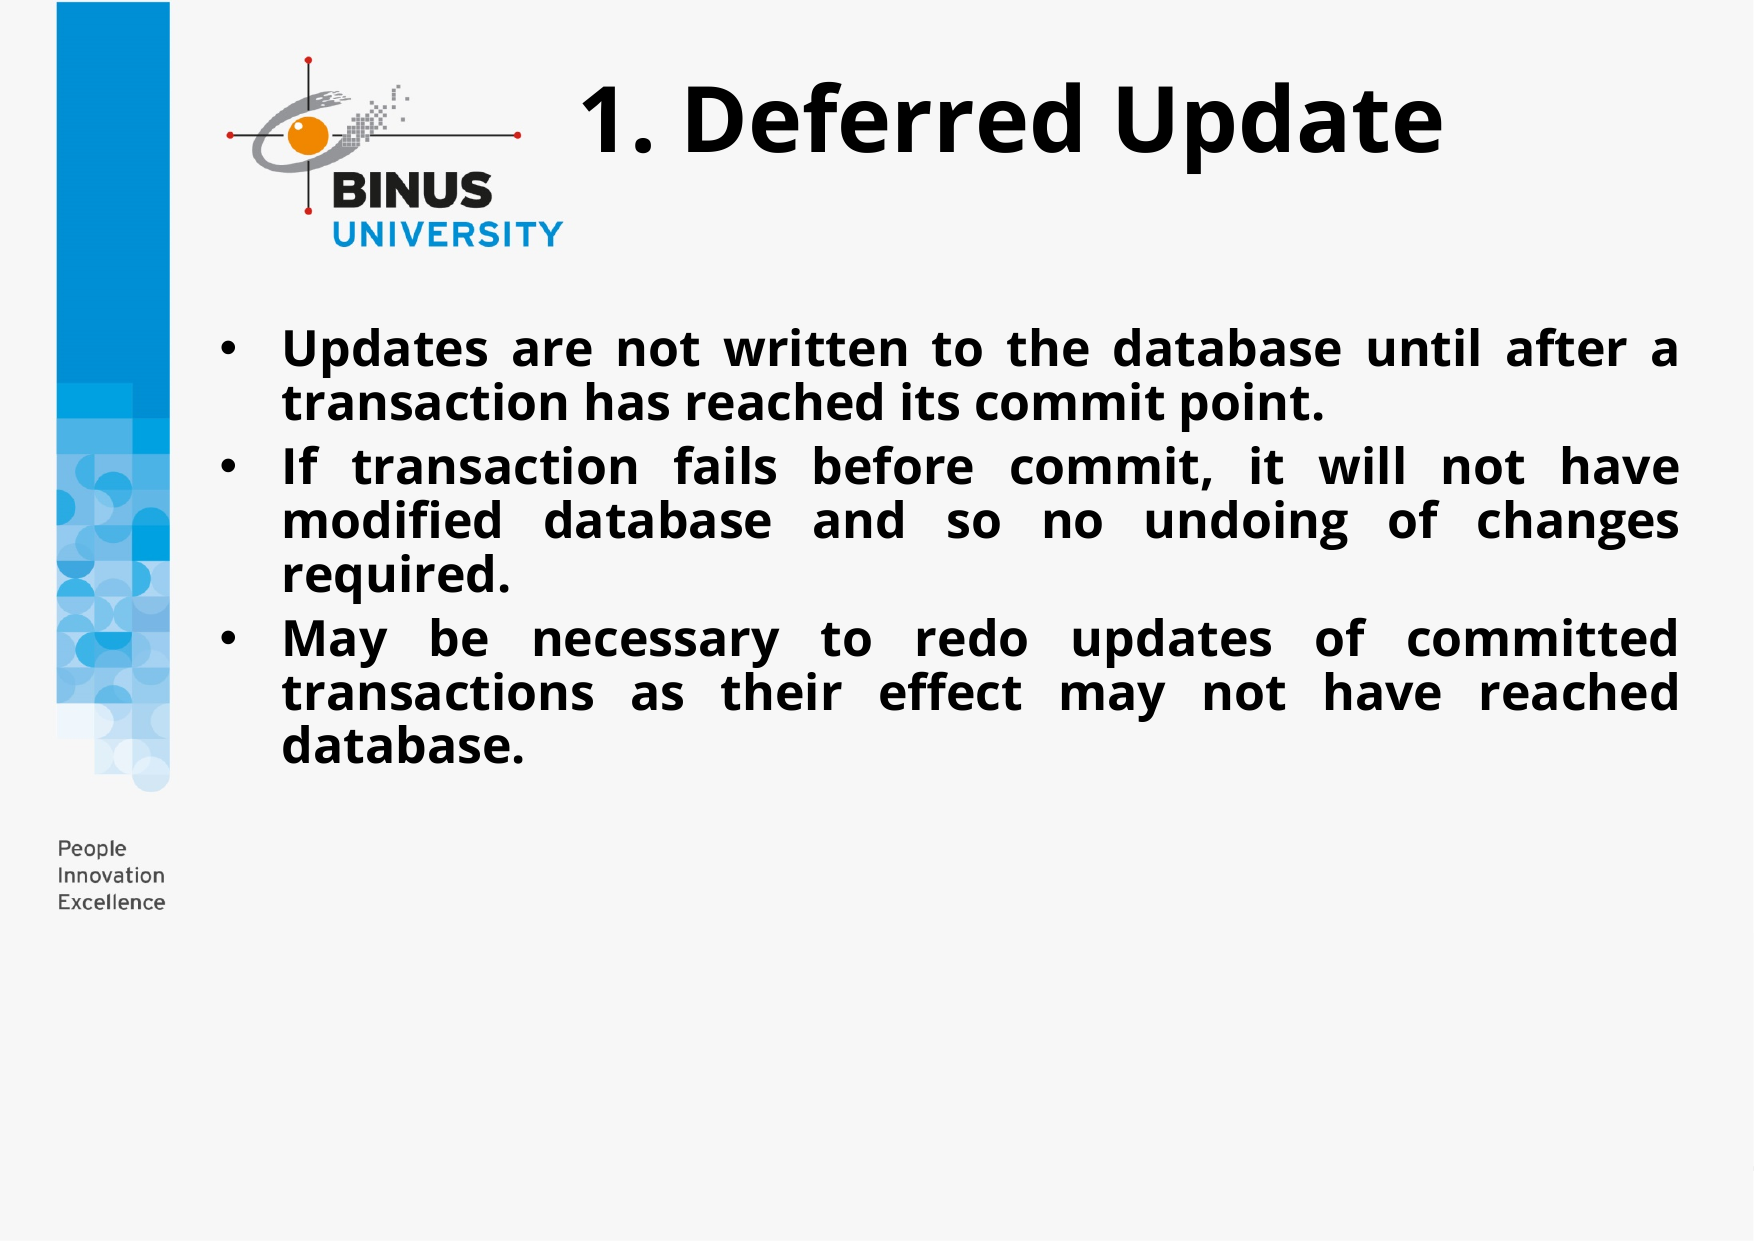

# 1. Deferred Update
Updates are not written to the database until after a transaction has reached its commit point.
If transaction fails before commit, it will not have modified database and so no undoing of changes required.
May be necessary to redo updates of committed transactions as their effect may not have reached database.